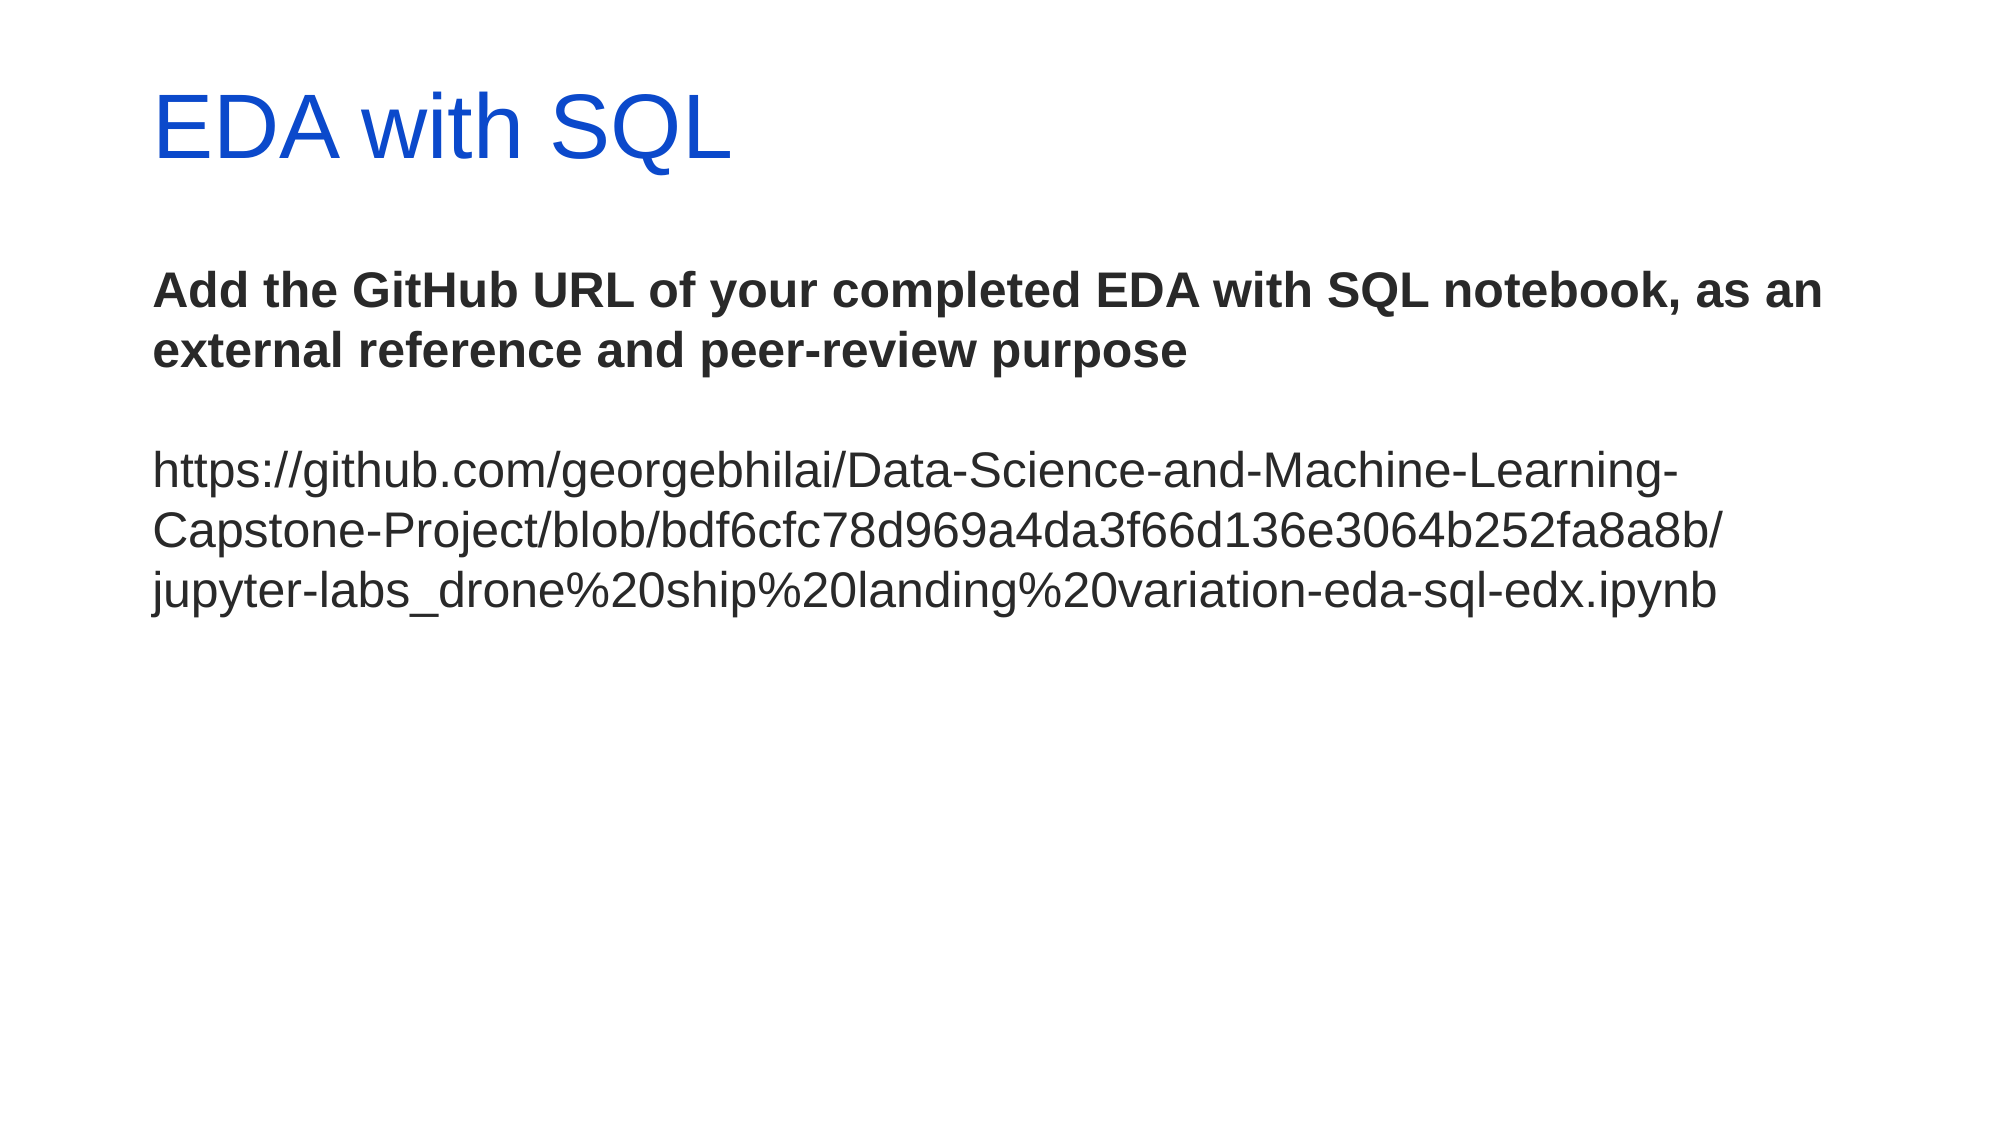

# EDA with SQL Add the GitHub URL of your completed EDA with SQL notebook, as an external reference and peer-review purpose https://github.com/georgebhilai/Data-Science-and-Machine-Learning-Capstone-Project/blob/bdf6cfc78d969a4da3f66d136e3064b252fa8a8b/jupyter-labs_drone%20ship%20landing%20variation-eda-sql-edx.ipynb